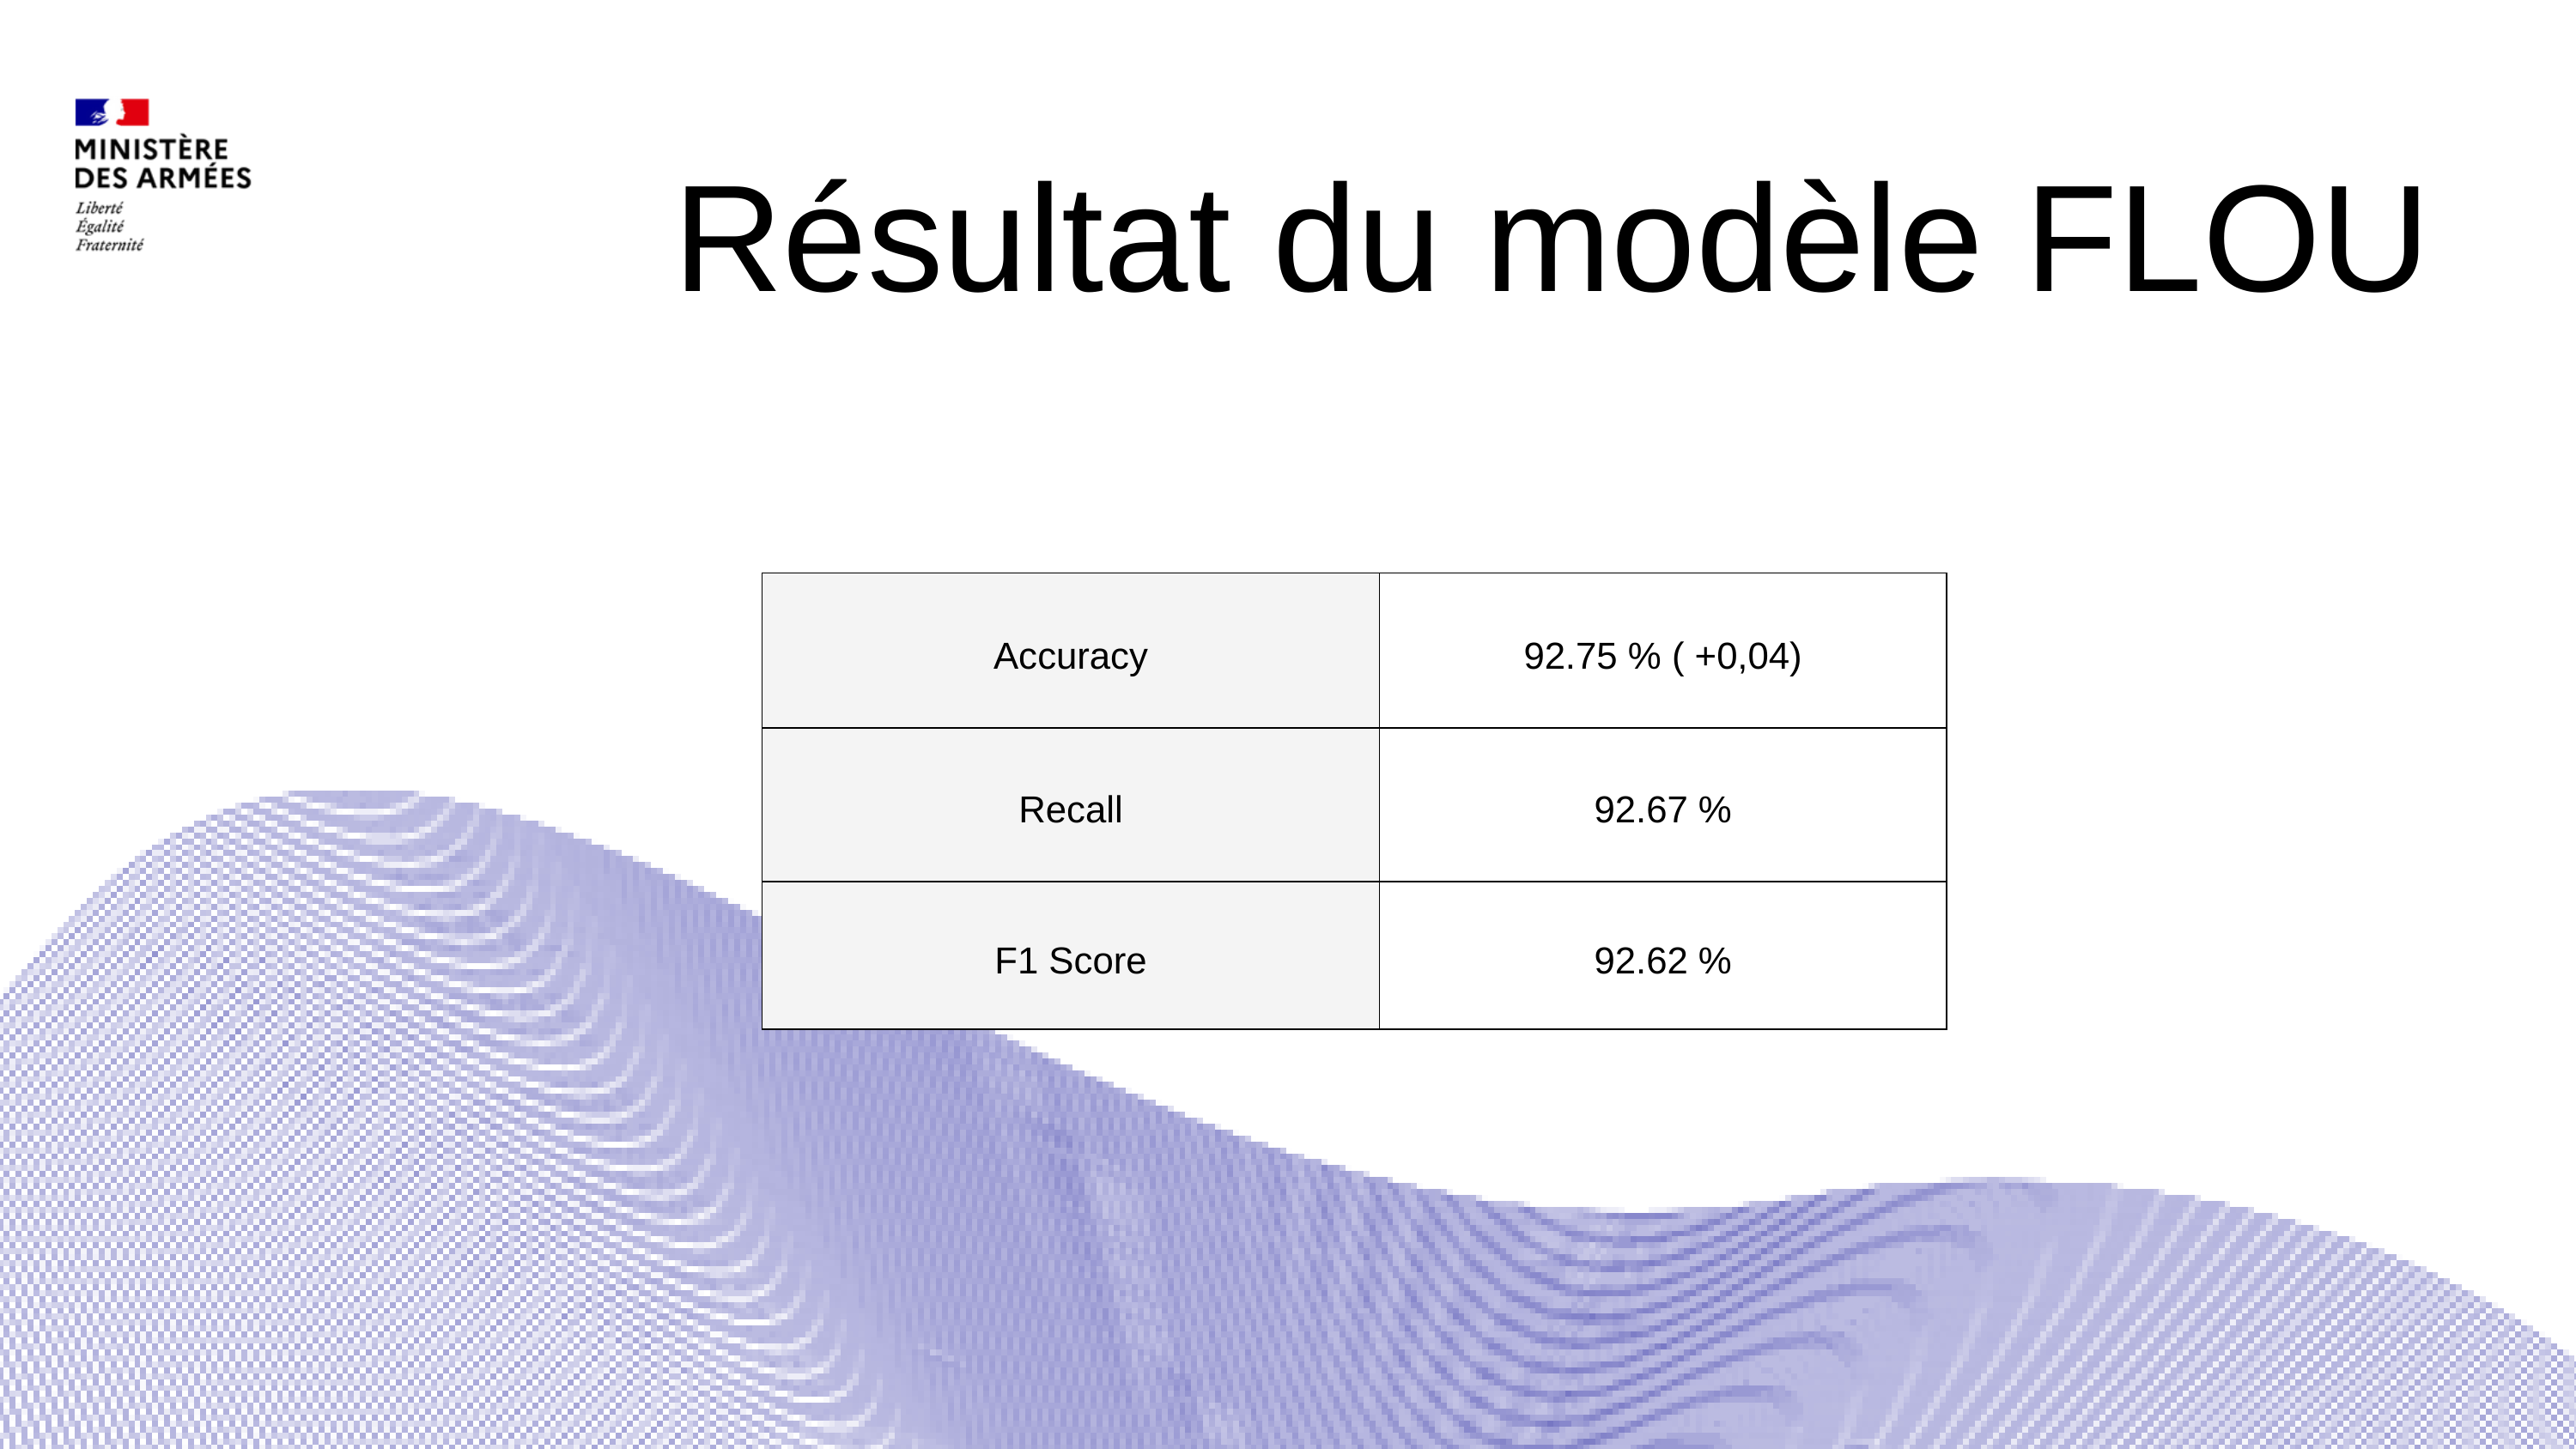

Résultat du modèle FLOU
| Accuracy | 92.75 % ( +0,04) |
| --- | --- |
| Recall | 92.67 % |
| F1 Score | 92.62 % |